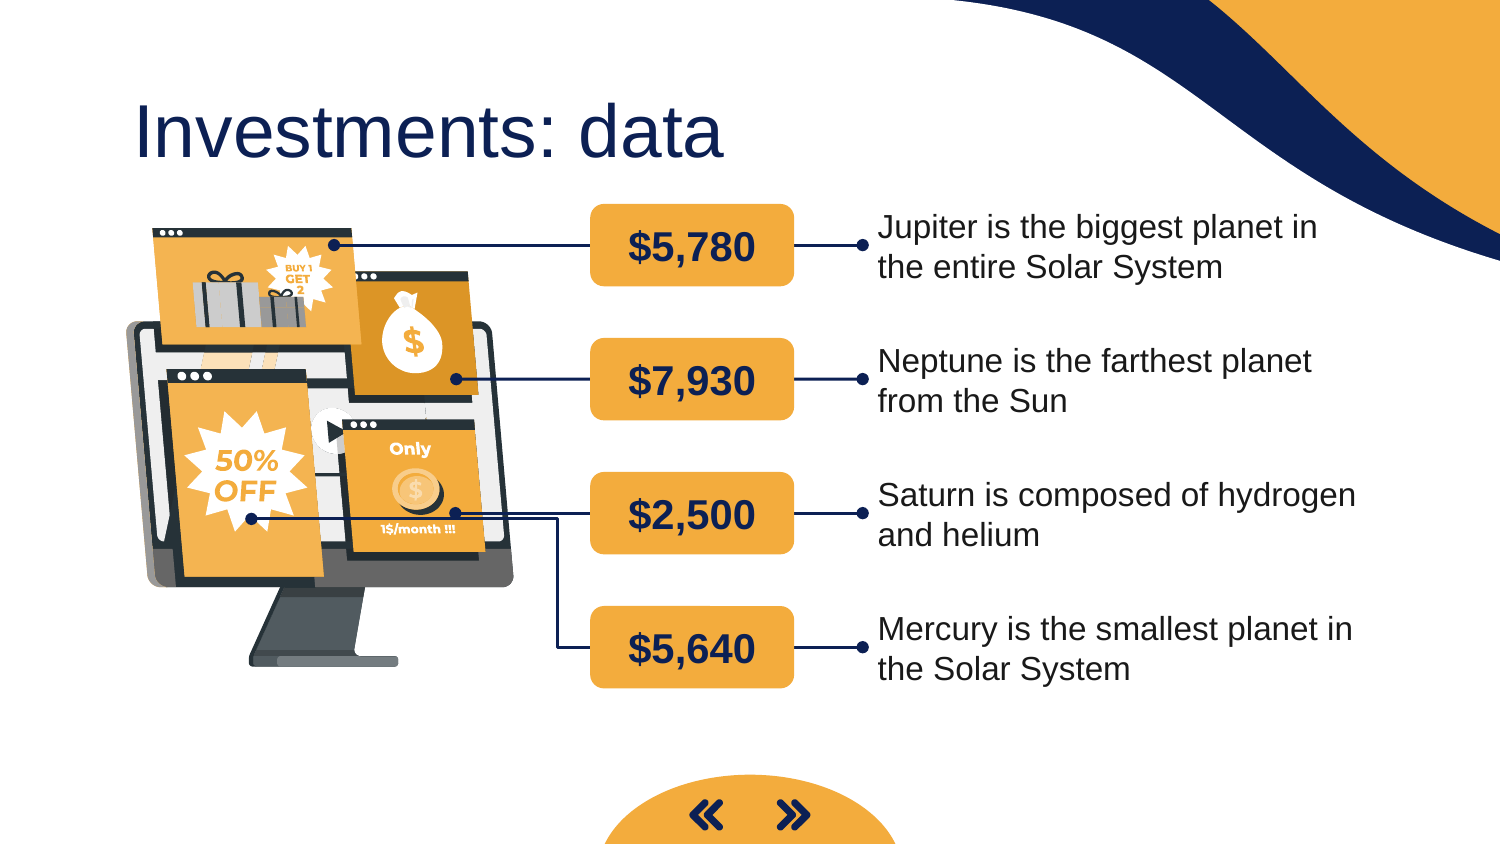

# Investments: data
Jupiter is the biggest planet in the entire Solar System
$5,780

Neptune is the farthest planet from the Sun

$7,930
Saturn is composed of hydrogen and helium

$2,500
Mercury is the smallest planet in the Solar System
$5,640